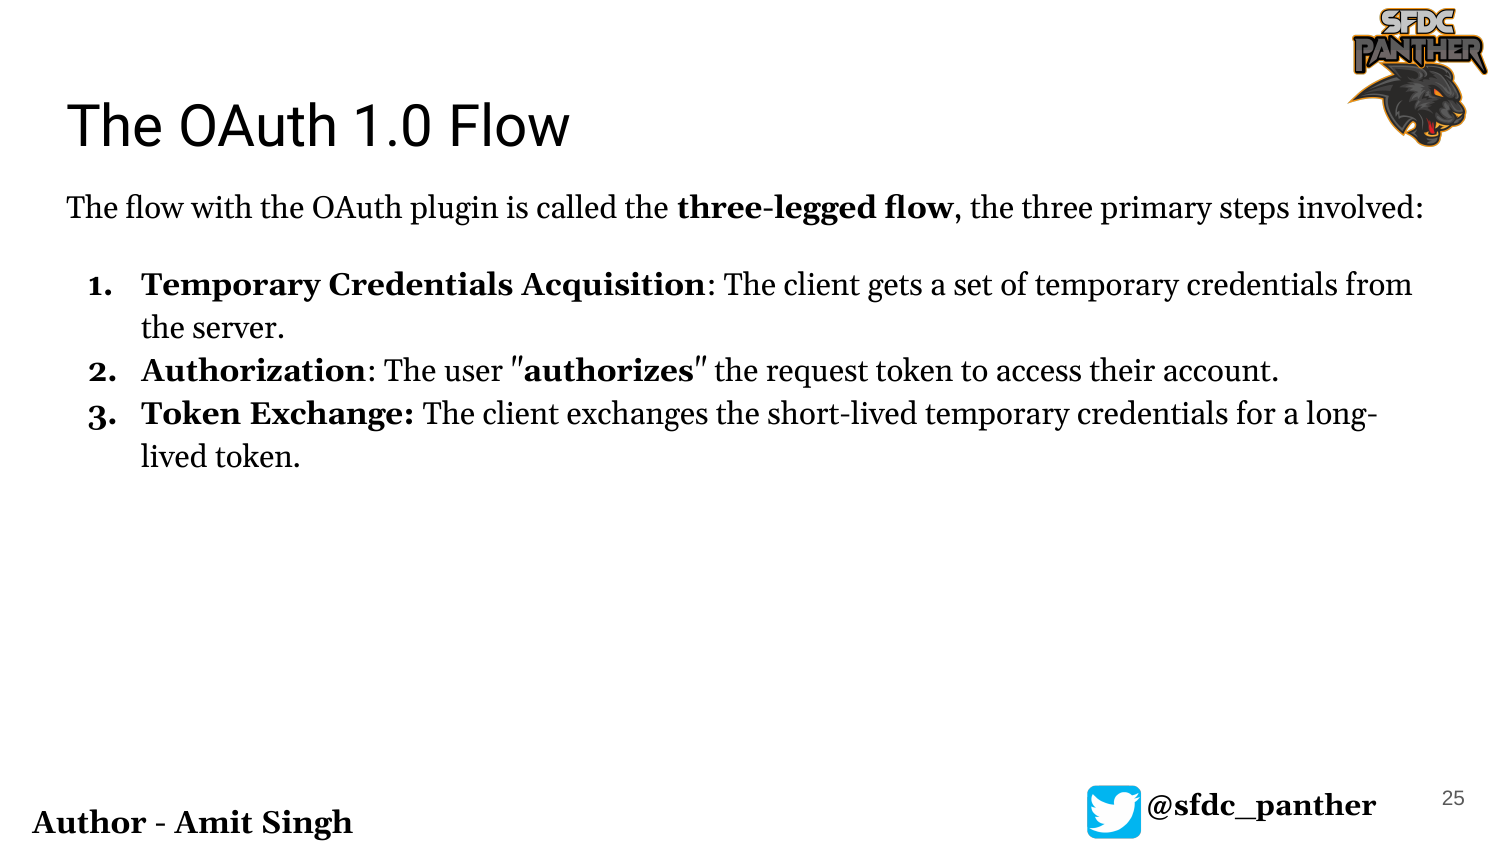

# The OAuth 1.0 Flow
The flow with the OAuth plugin is called the three-legged flow, the three primary steps involved:
Temporary Credentials Acquisition: The client gets a set of temporary credentials from the server.
Authorization: The user "authorizes" the request token to access their account.
Token Exchange: The client exchanges the short-lived temporary credentials for a long-lived token.
25